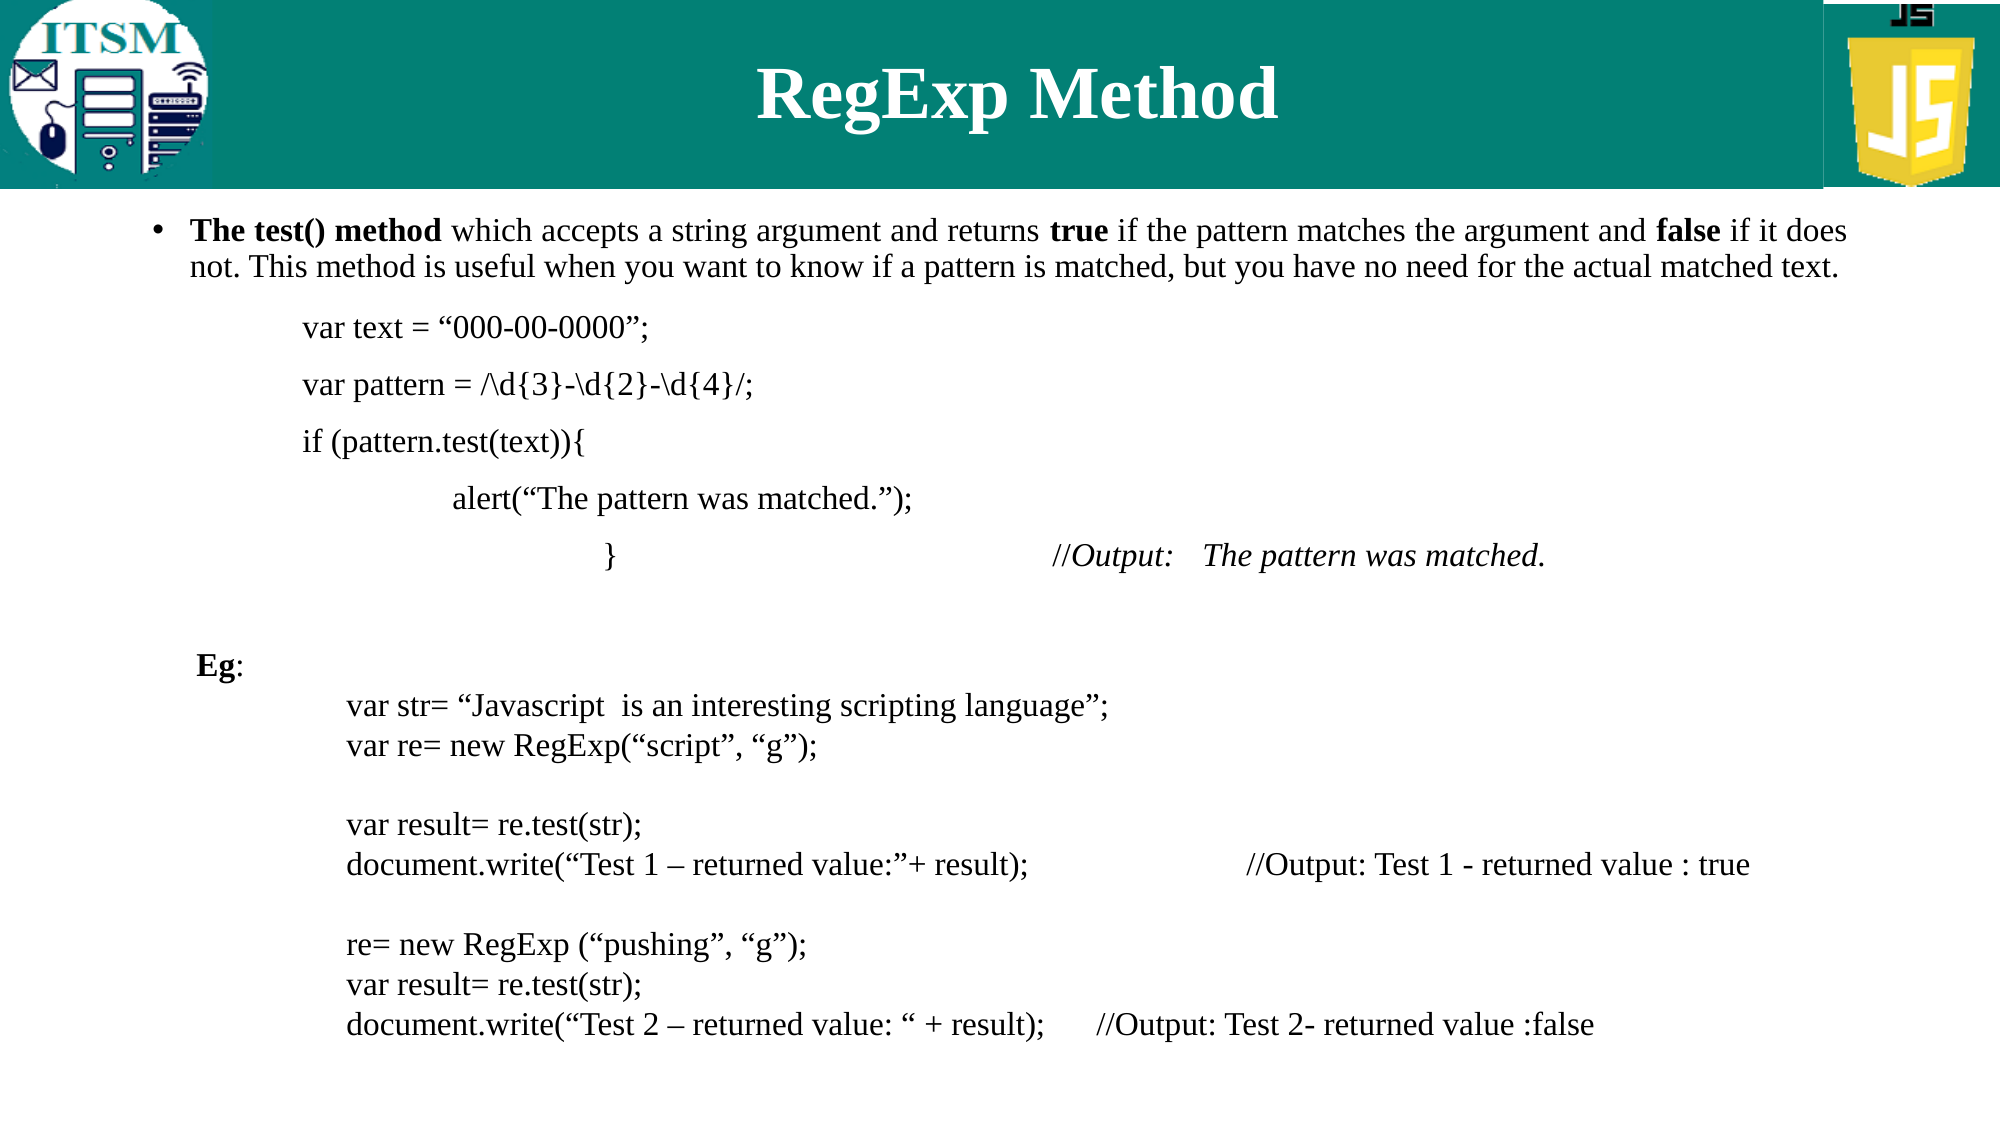

# RegExp Method
The test() method which accepts a string argument and returns true if the pattern matches the argument and false if it does not. This method is useful when you want to know if a pattern is matched, but you have no need for the actual matched text.
	var text = “000-00-0000”;
	var pattern = /\d{3}-\d{2}-\d{4}/;
	if (pattern.test(text)){
		alert(“The pattern was matched.”);
			}			//Output:	The pattern was matched.

Eg:
	var str= “Javascript  is an interesting scripting language”;
	var re= new RegExp(“script”, “g”);

	var result= re.test(str);
	document.write(“Test 1 – returned value:”+ result);		//Output: Test 1 - returned value : true

	re= new RegExp (“pushing”, “g”);
	var result= re.test(str);
	document.write(“Test 2 – returned value: “ + result); 	//Output: Test 2- returned value :false